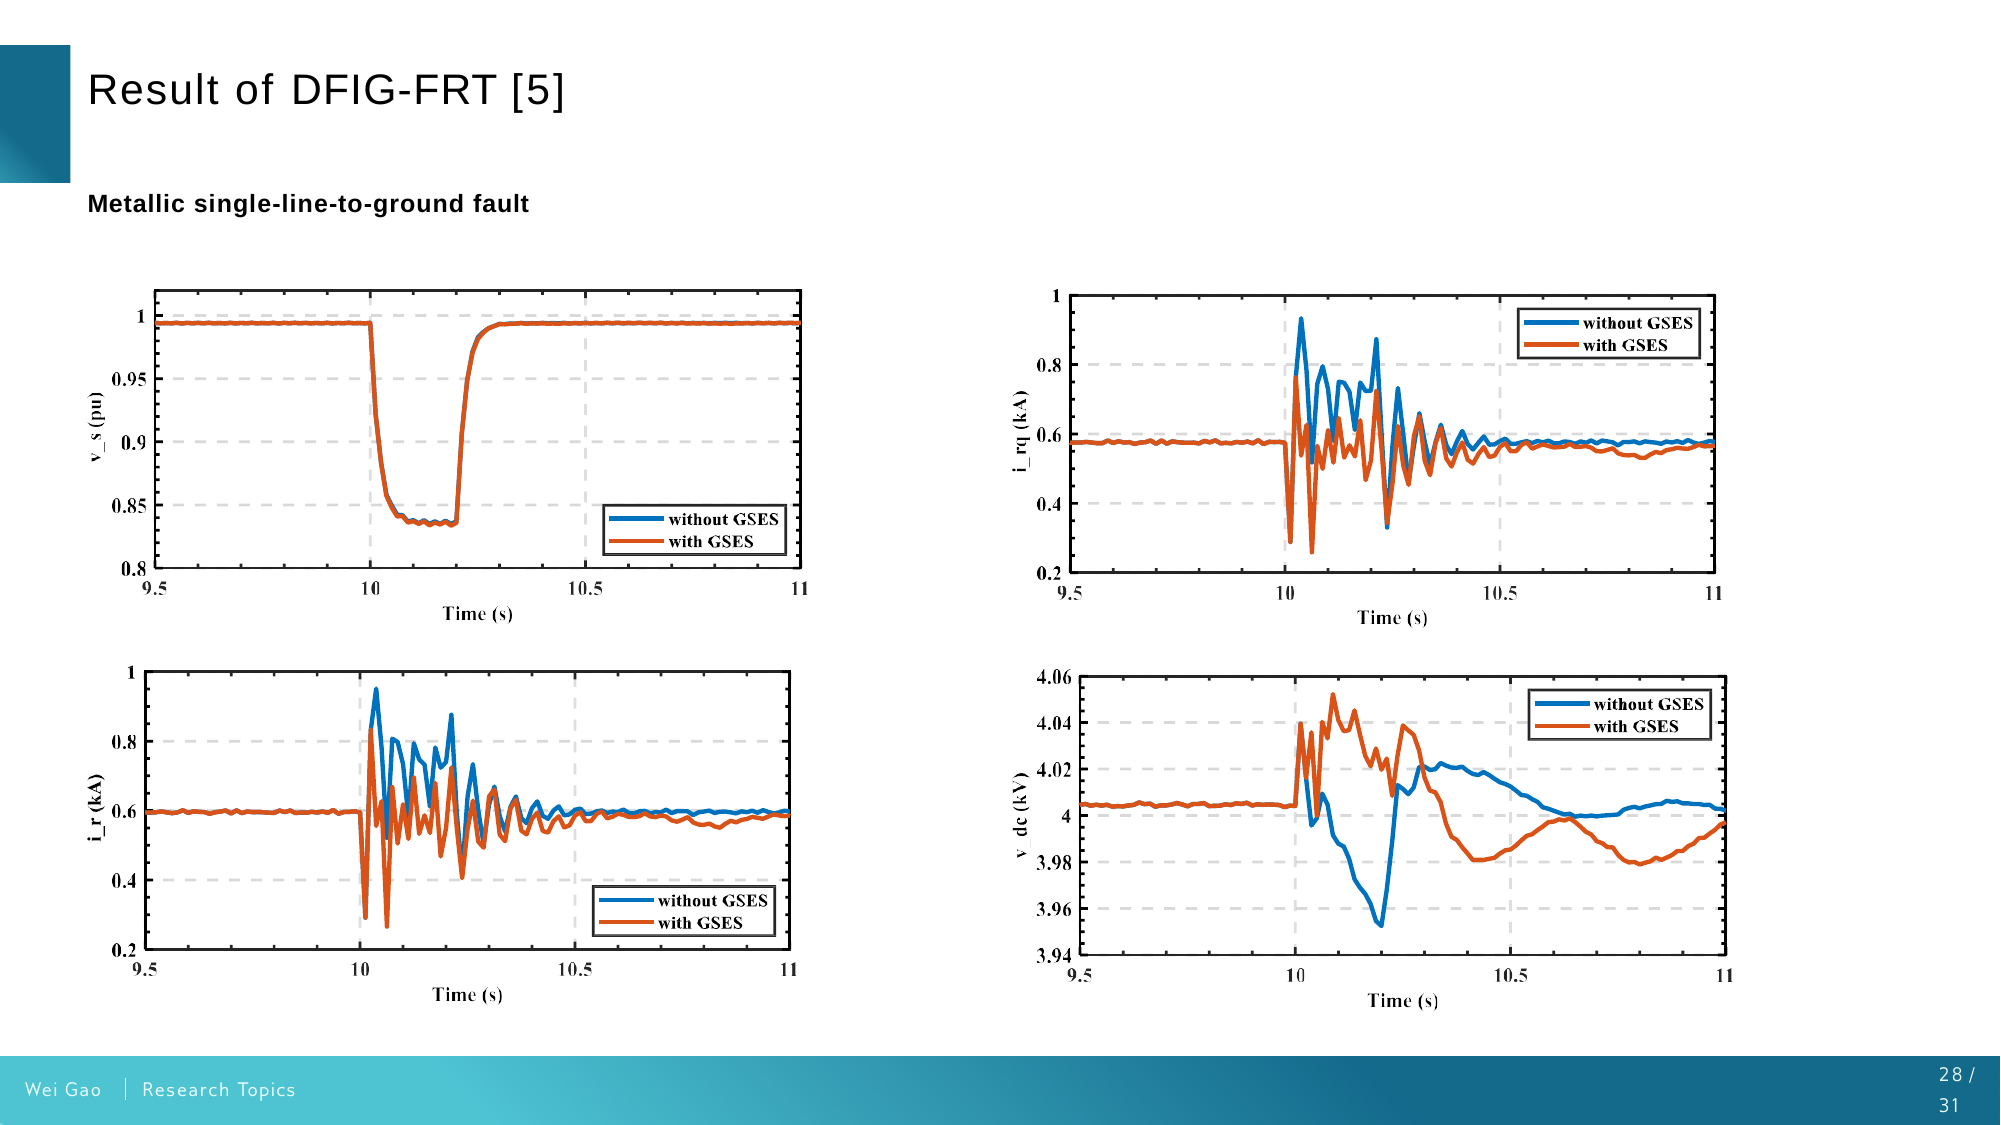

# Result of DFIG-FRT [5]
Metallic single-line-to-ground fault

28 /
31

Wei Gao
Research Topics